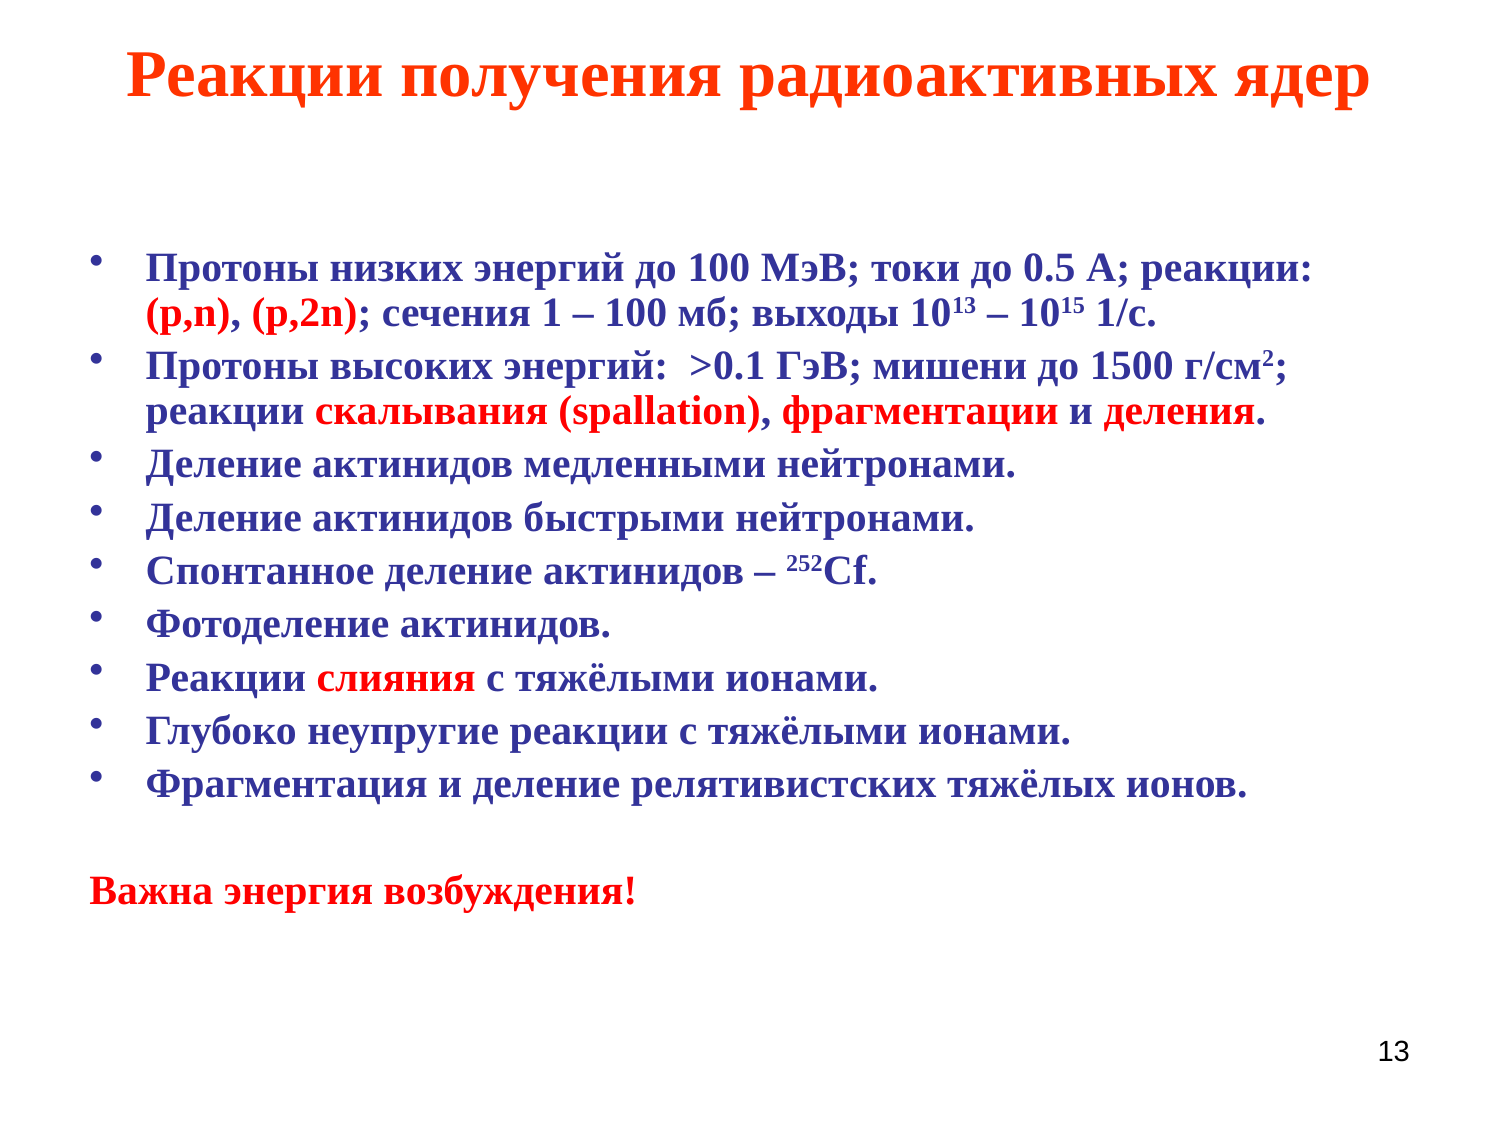

# Реакции получения радиоактивных ядер
Протоны низких энергий до 100 МэВ; токи до 0.5 А; реакции: (p,n), (p,2n); сечения 1 – 100 мб; выходы 1013 – 1015 1/с.
Протоны высоких энергий:  >0.1 ГэВ; мишени до 1500 г/см2; реакции скалывания (spallation), фрагментации и деления.
Деление актинидов медленными нейтронами.
Деление актинидов быстрыми нейтронами.
Спонтанное деление актинидов – 252Cf.
Фотоделение актинидов.
Реакции слияния с тяжёлыми ионами.
Глубоко неупругие реакции с тяжёлыми ионами.
Фрагментация и деление релятивистских тяжёлых ионов.

Важна энергия возбуждения!
13